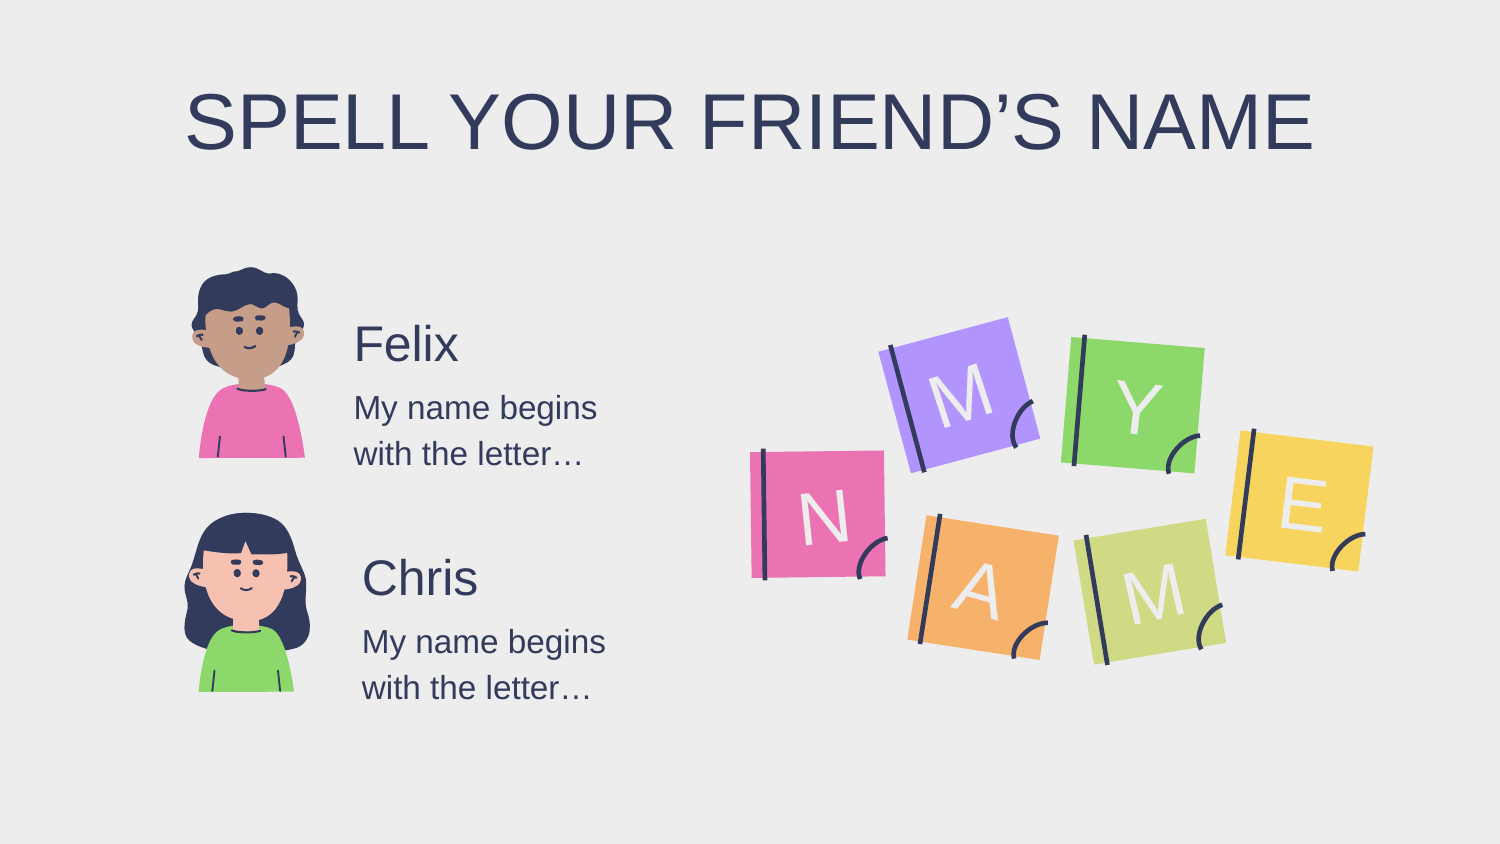

# SPELL YOUR FRIEND’S NAME

Felix

M
Y
My name begins with the letter…

E
N

Chris
A
M
My name begins with the letter…